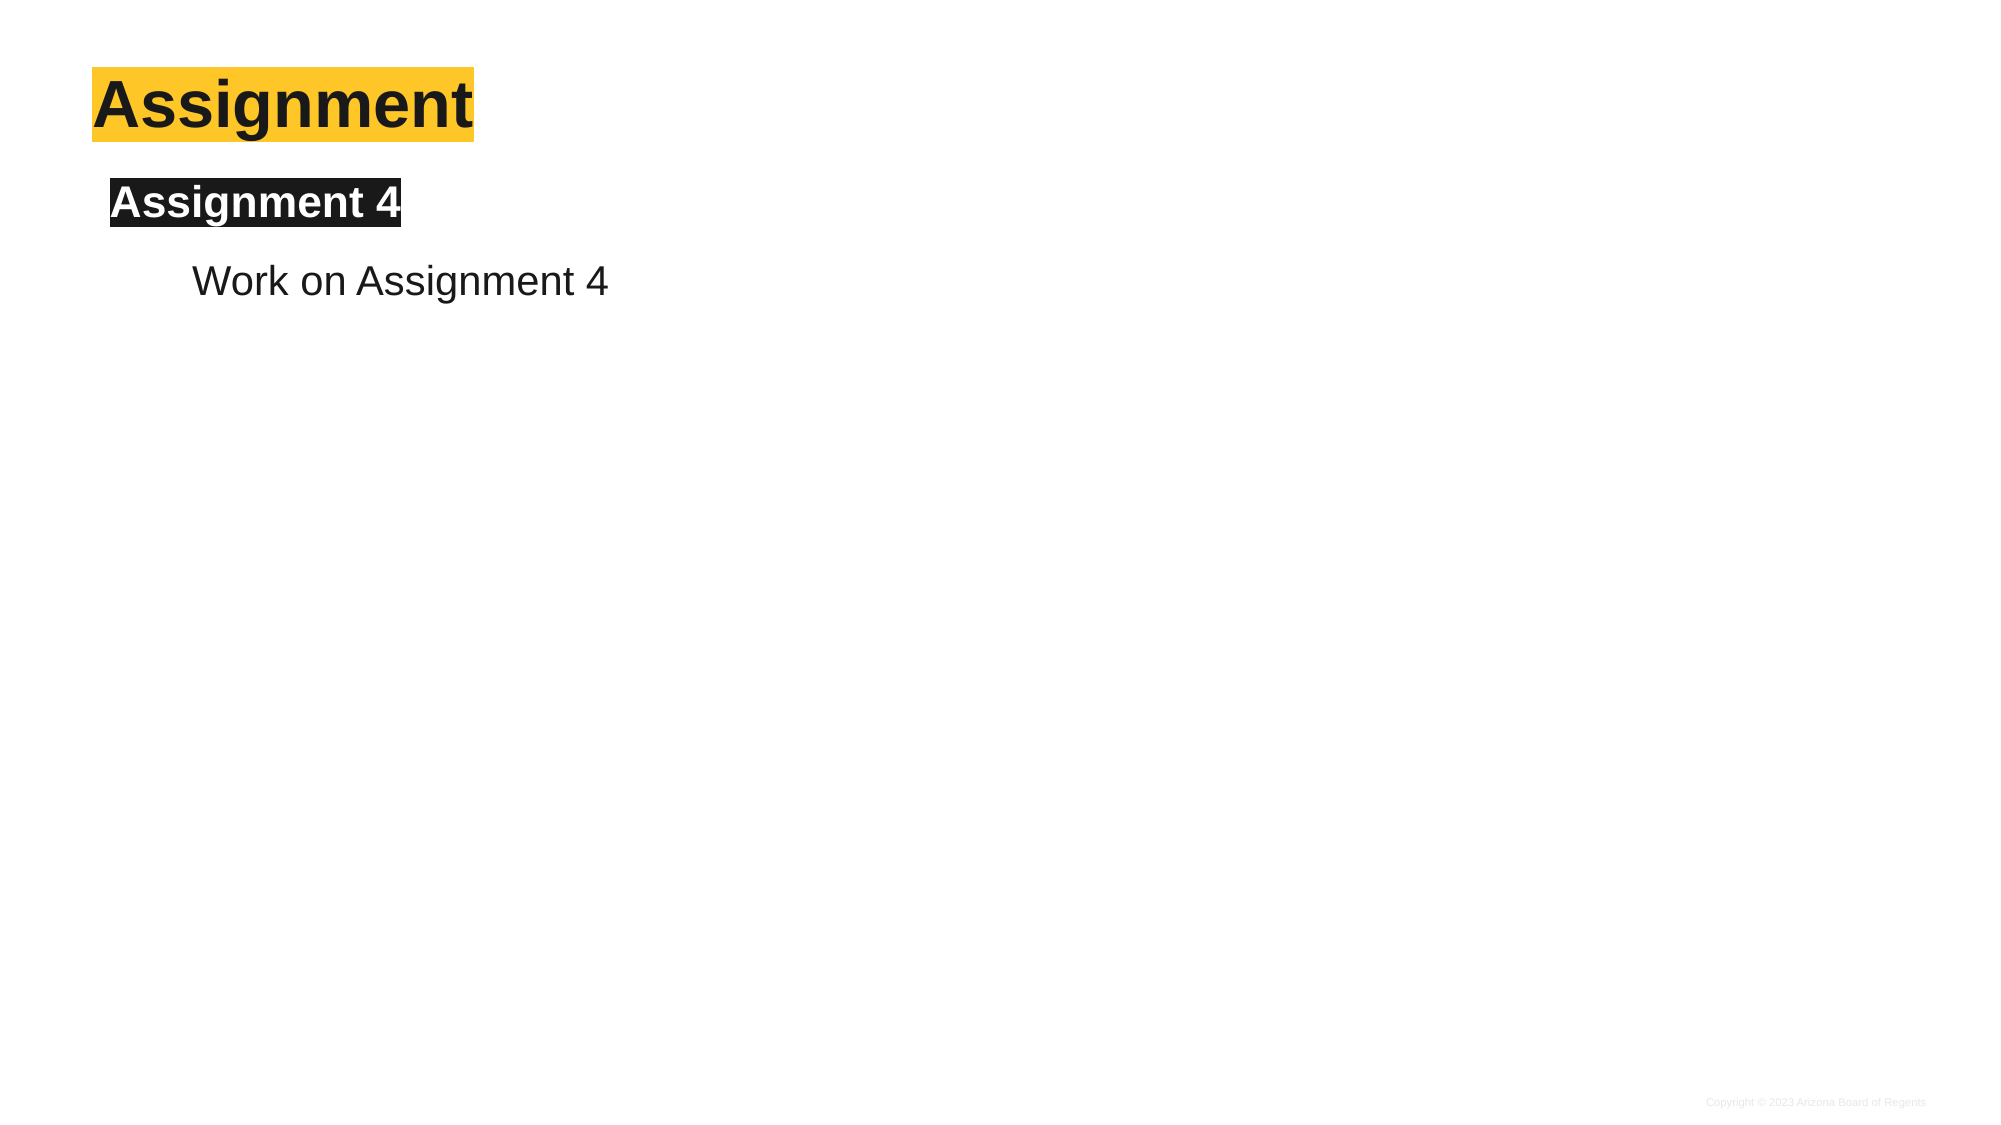

# Assignment
Assignment 4
Work on Assignment 4